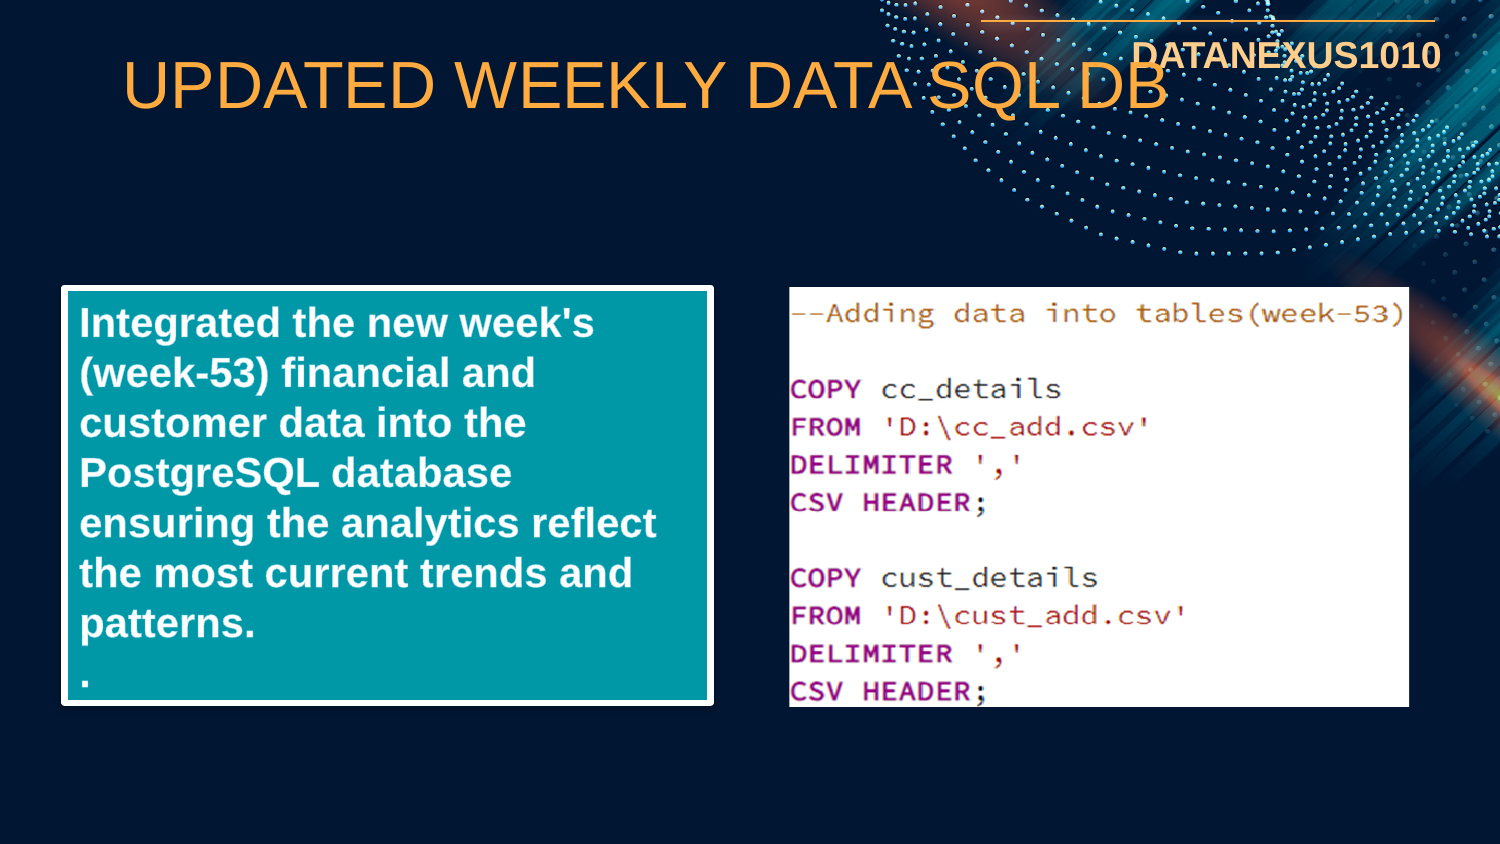

UPDATED WEEKLY DATA SQL DB
Integrated the new week's (week-53) financial and customer data into the PostgreSQL database ensuring the analytics reflect the most current trends and patterns.
.